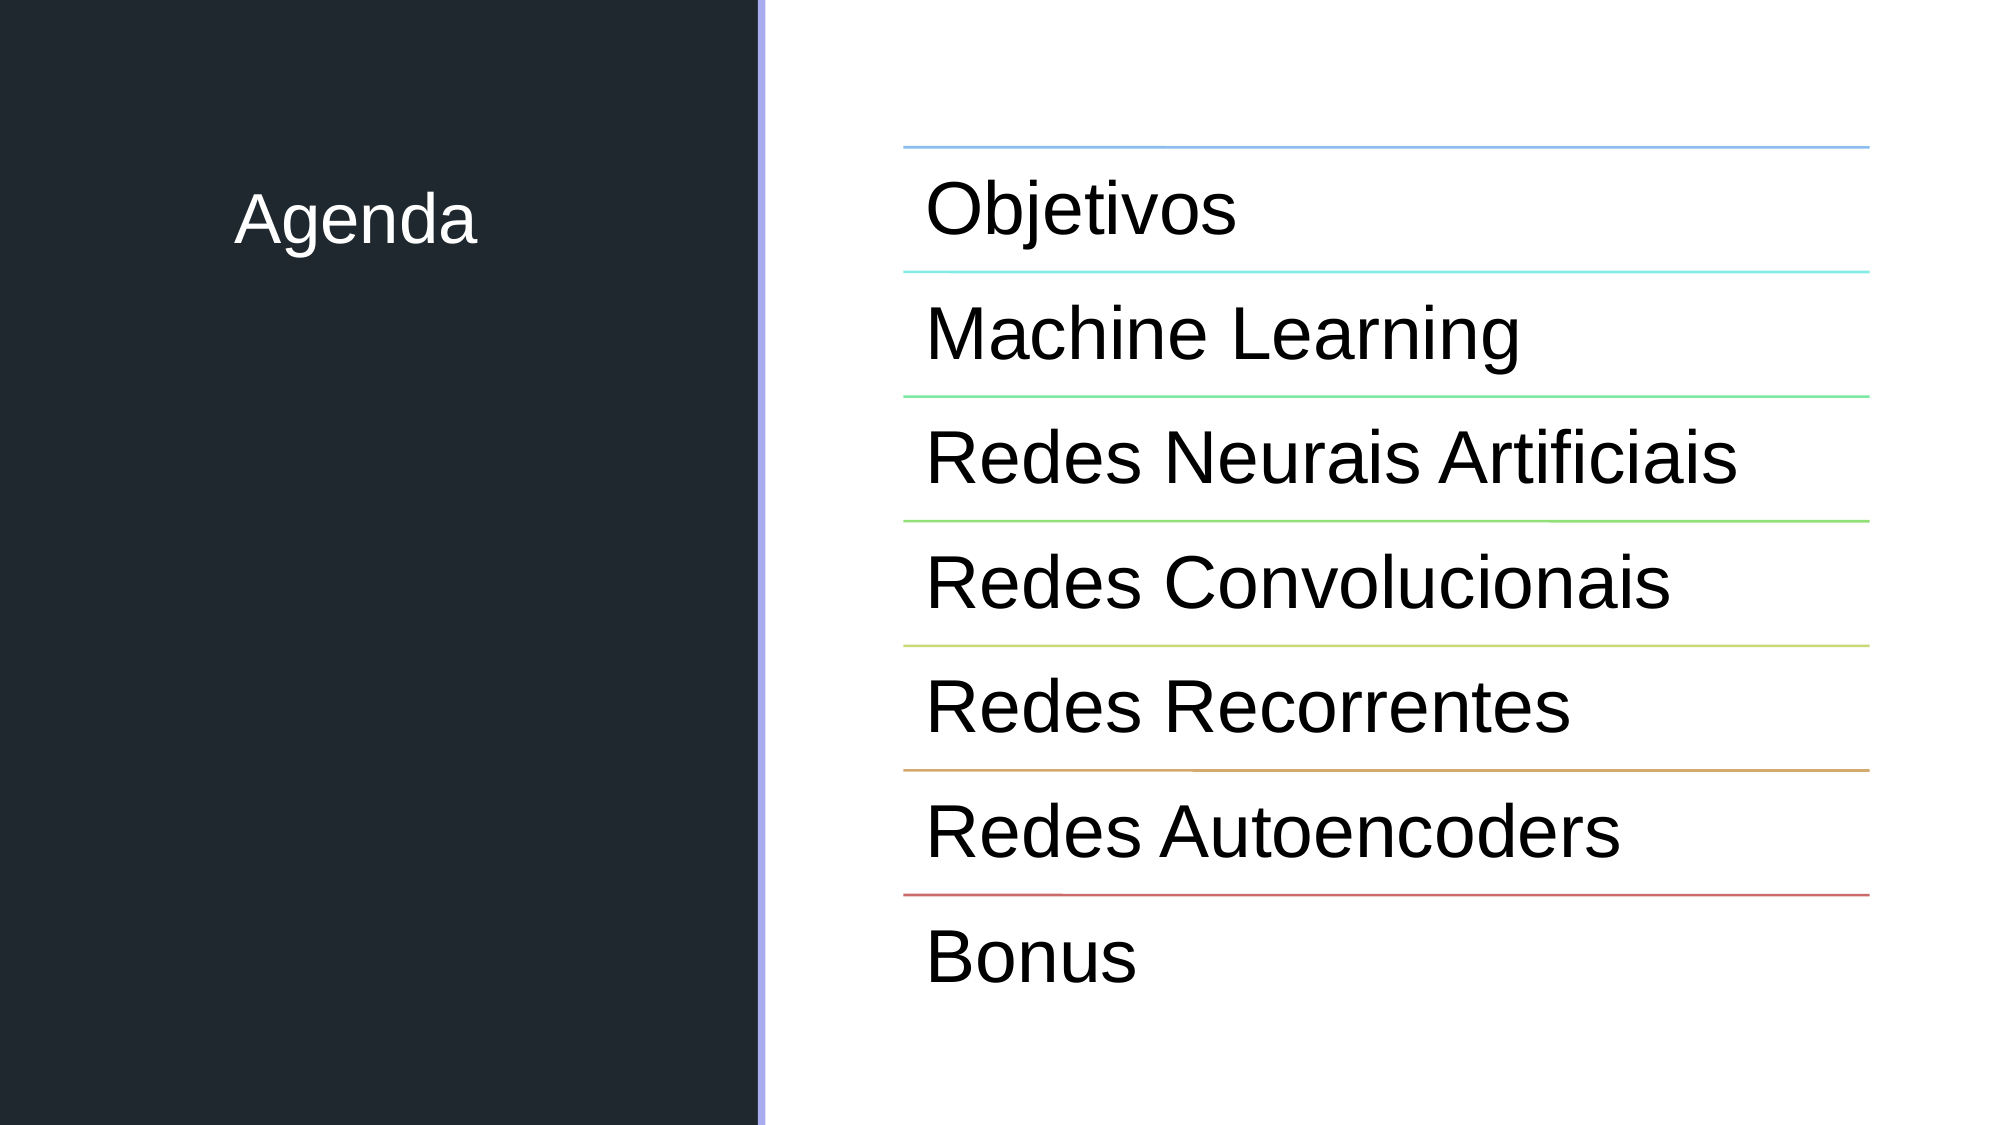

Objetivos
Machine Learning
Redes Neurais Artificiais
Redes Convolucionais
Redes Recorrentes
Redes Autoencoders
Bonus
# Agenda